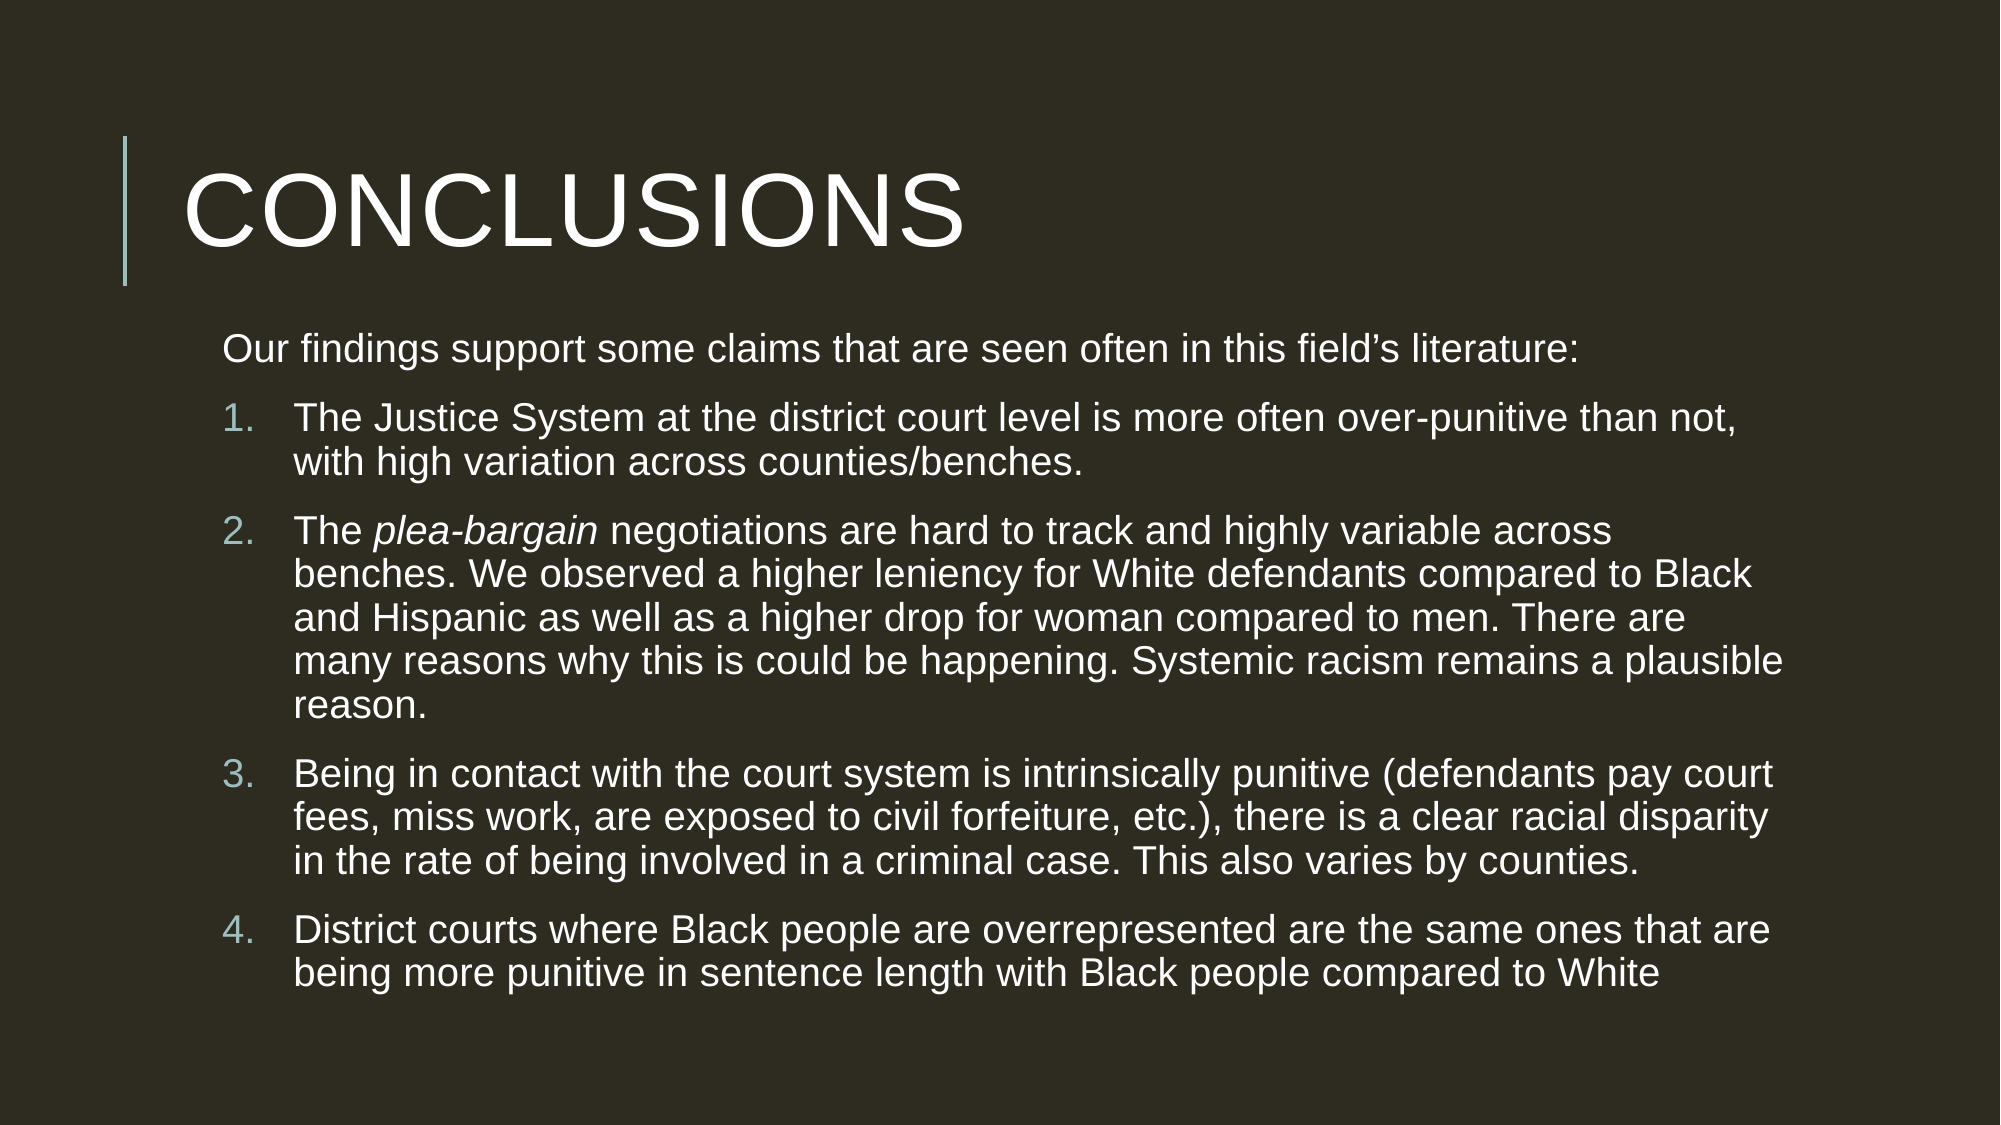

Conclusions
Our findings support some claims that are seen often in this field’s literature:
The Justice System at the district court level is more often over-punitive than not, with high variation across counties/benches.
The plea-bargain negotiations are hard to track and highly variable across benches. We observed a higher leniency for White defendants compared to Black and Hispanic as well as a higher drop for woman compared to men. There are many reasons why this is could be happening. Systemic racism remains a plausible reason.
Being in contact with the court system is intrinsically punitive (defendants pay court fees, miss work, are exposed to civil forfeiture, etc.), there is a clear racial disparity in the rate of being involved in a criminal case. This also varies by counties.
District courts where Black people are overrepresented are the same ones that are being more punitive in sentence length with Black people compared to White